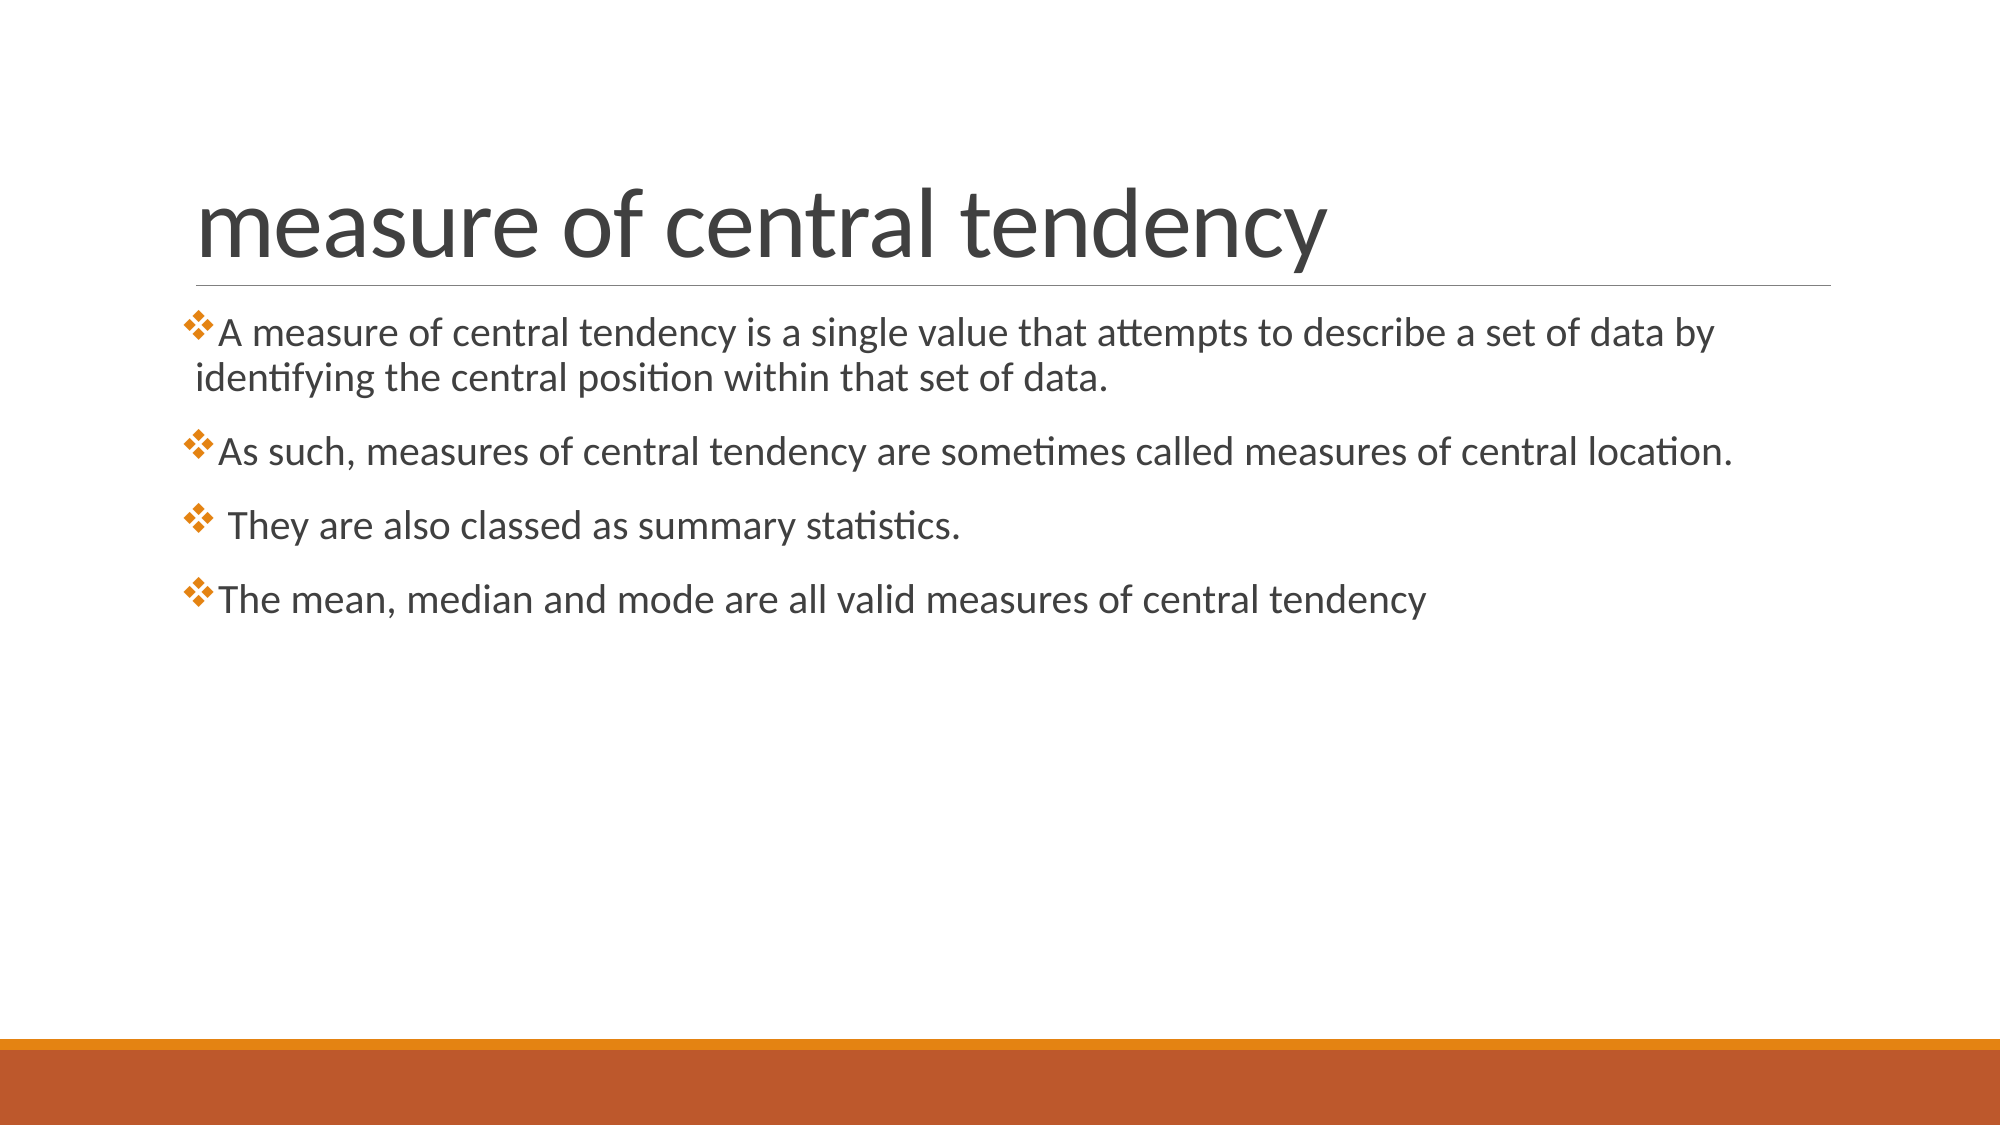

# measure of central tendency
A measure of central tendency is a single value that attempts to describe a set of data by identifying the central position within that set of data.
As such, measures of central tendency are sometimes called measures of central location.
 They are also classed as summary statistics.
The mean, median and mode are all valid measures of central tendency